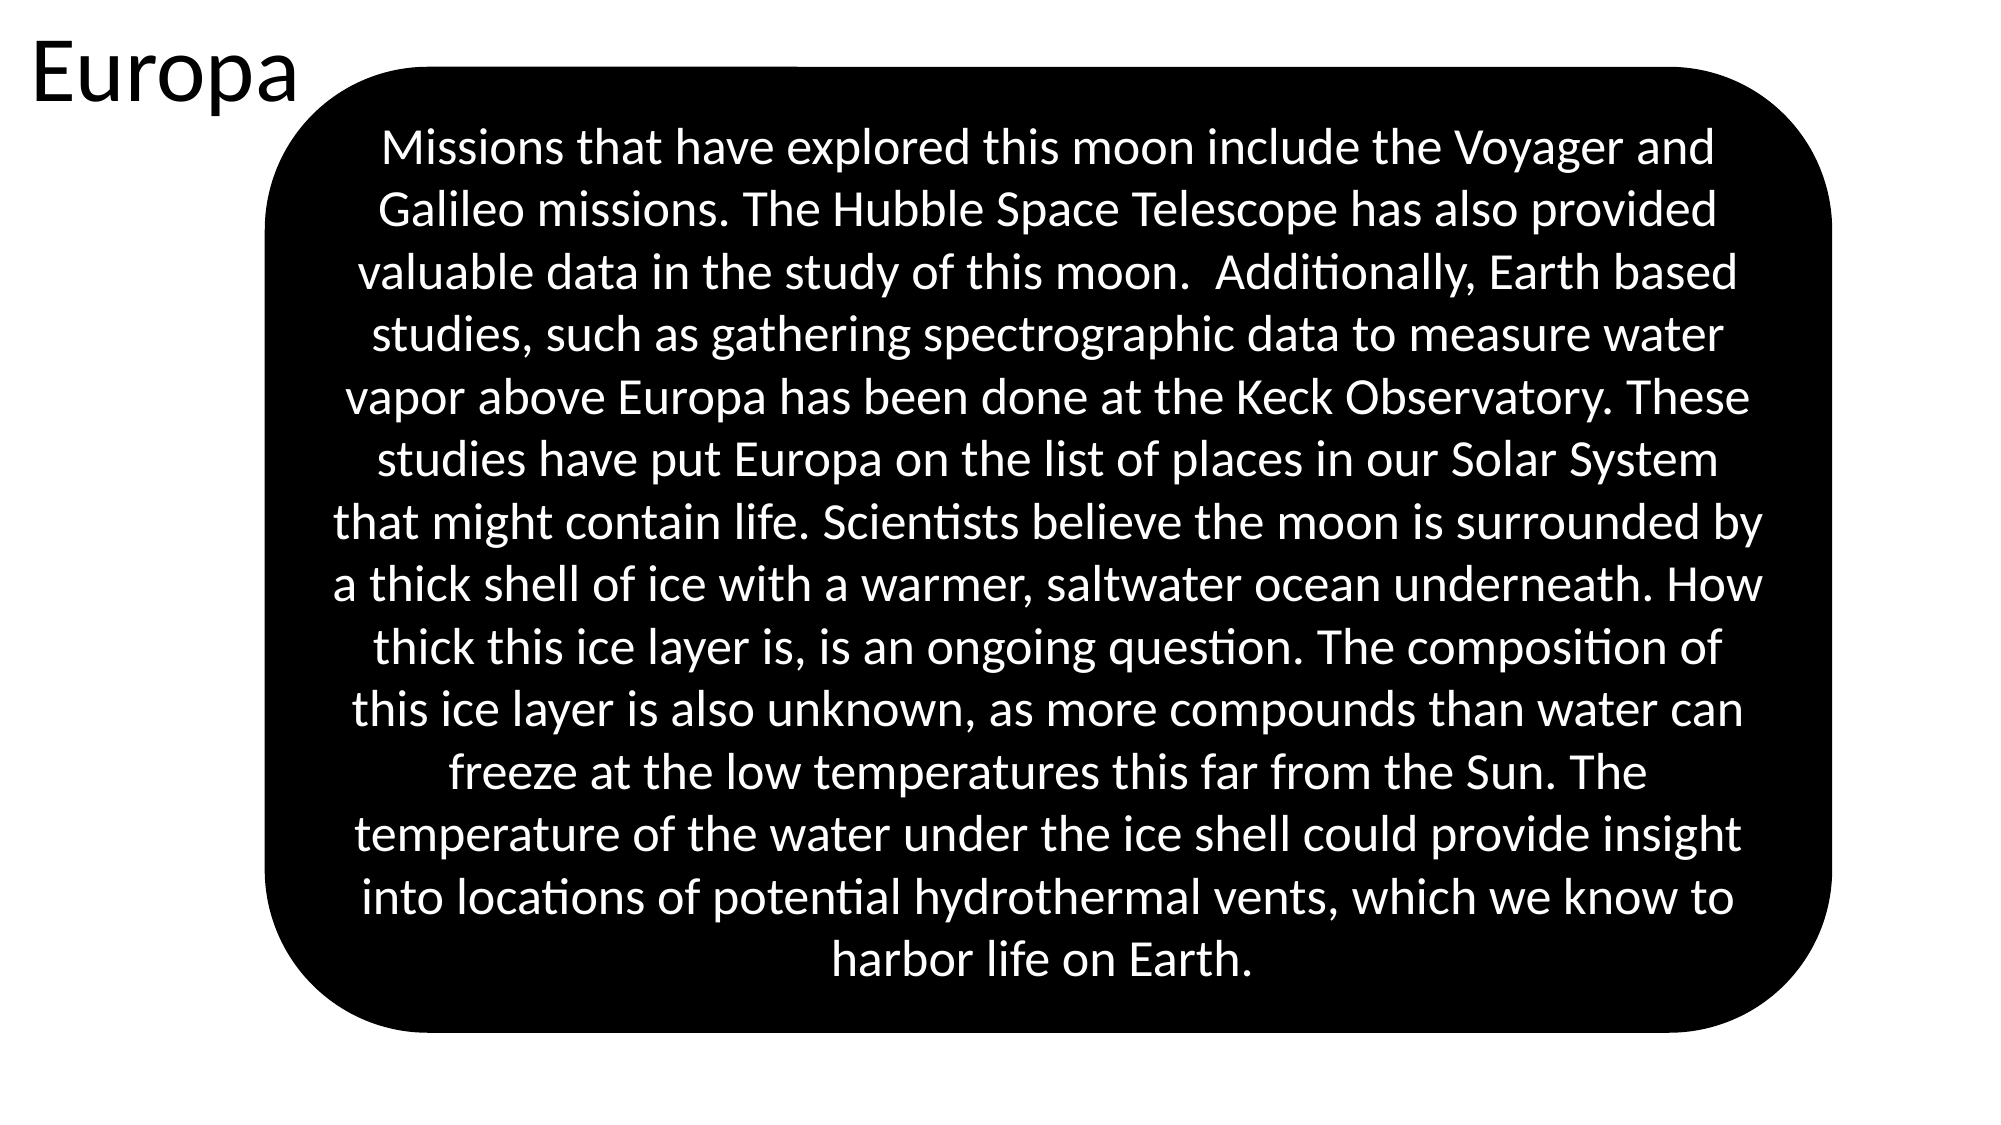

Europa
Missions that have explored this moon include the Voyager and Galileo missions. The Hubble Space Telescope has also provided valuable data in the study of this moon.  Additionally, Earth based studies, such as gathering spectrographic data to measure water vapor above Europa has been done at the Keck Observatory. These studies have put Europa on the list of places in our Solar System that might contain life. Scientists believe the moon is surrounded by a thick shell of ice with a warmer, saltwater ocean underneath. How thick this ice layer is, is an ongoing question. The composition of this ice layer is also unknown, as more compounds than water can freeze at the low temperatures this far from the Sun. The temperature of the water under the ice shell could provide insight into locations of potential hydrothermal vents, which we know to harbor life on Earth.